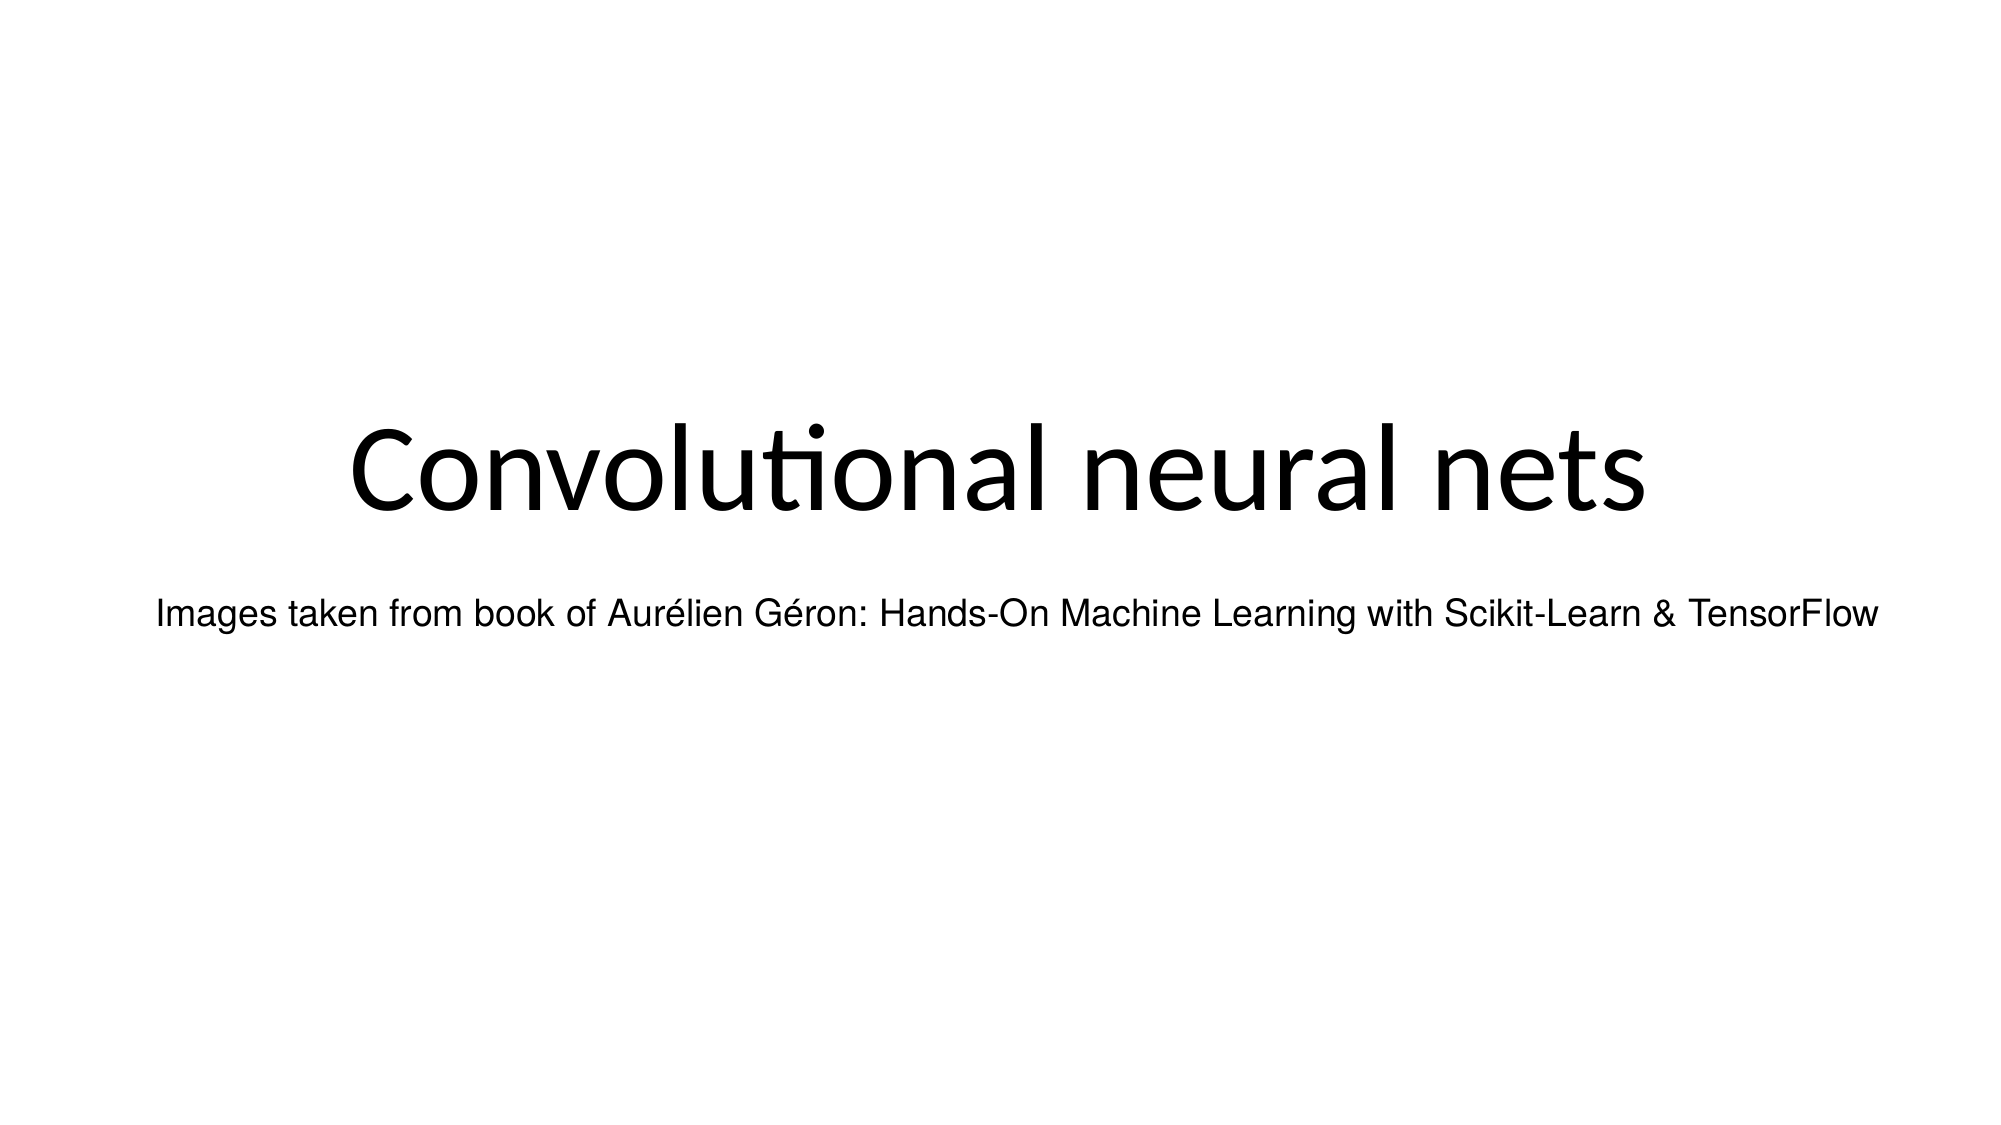

# Convolutional neural nets
Images taken from book of Aurélien Géron: Hands-On Machine Learning with Scikit-Learn & TensorFlow